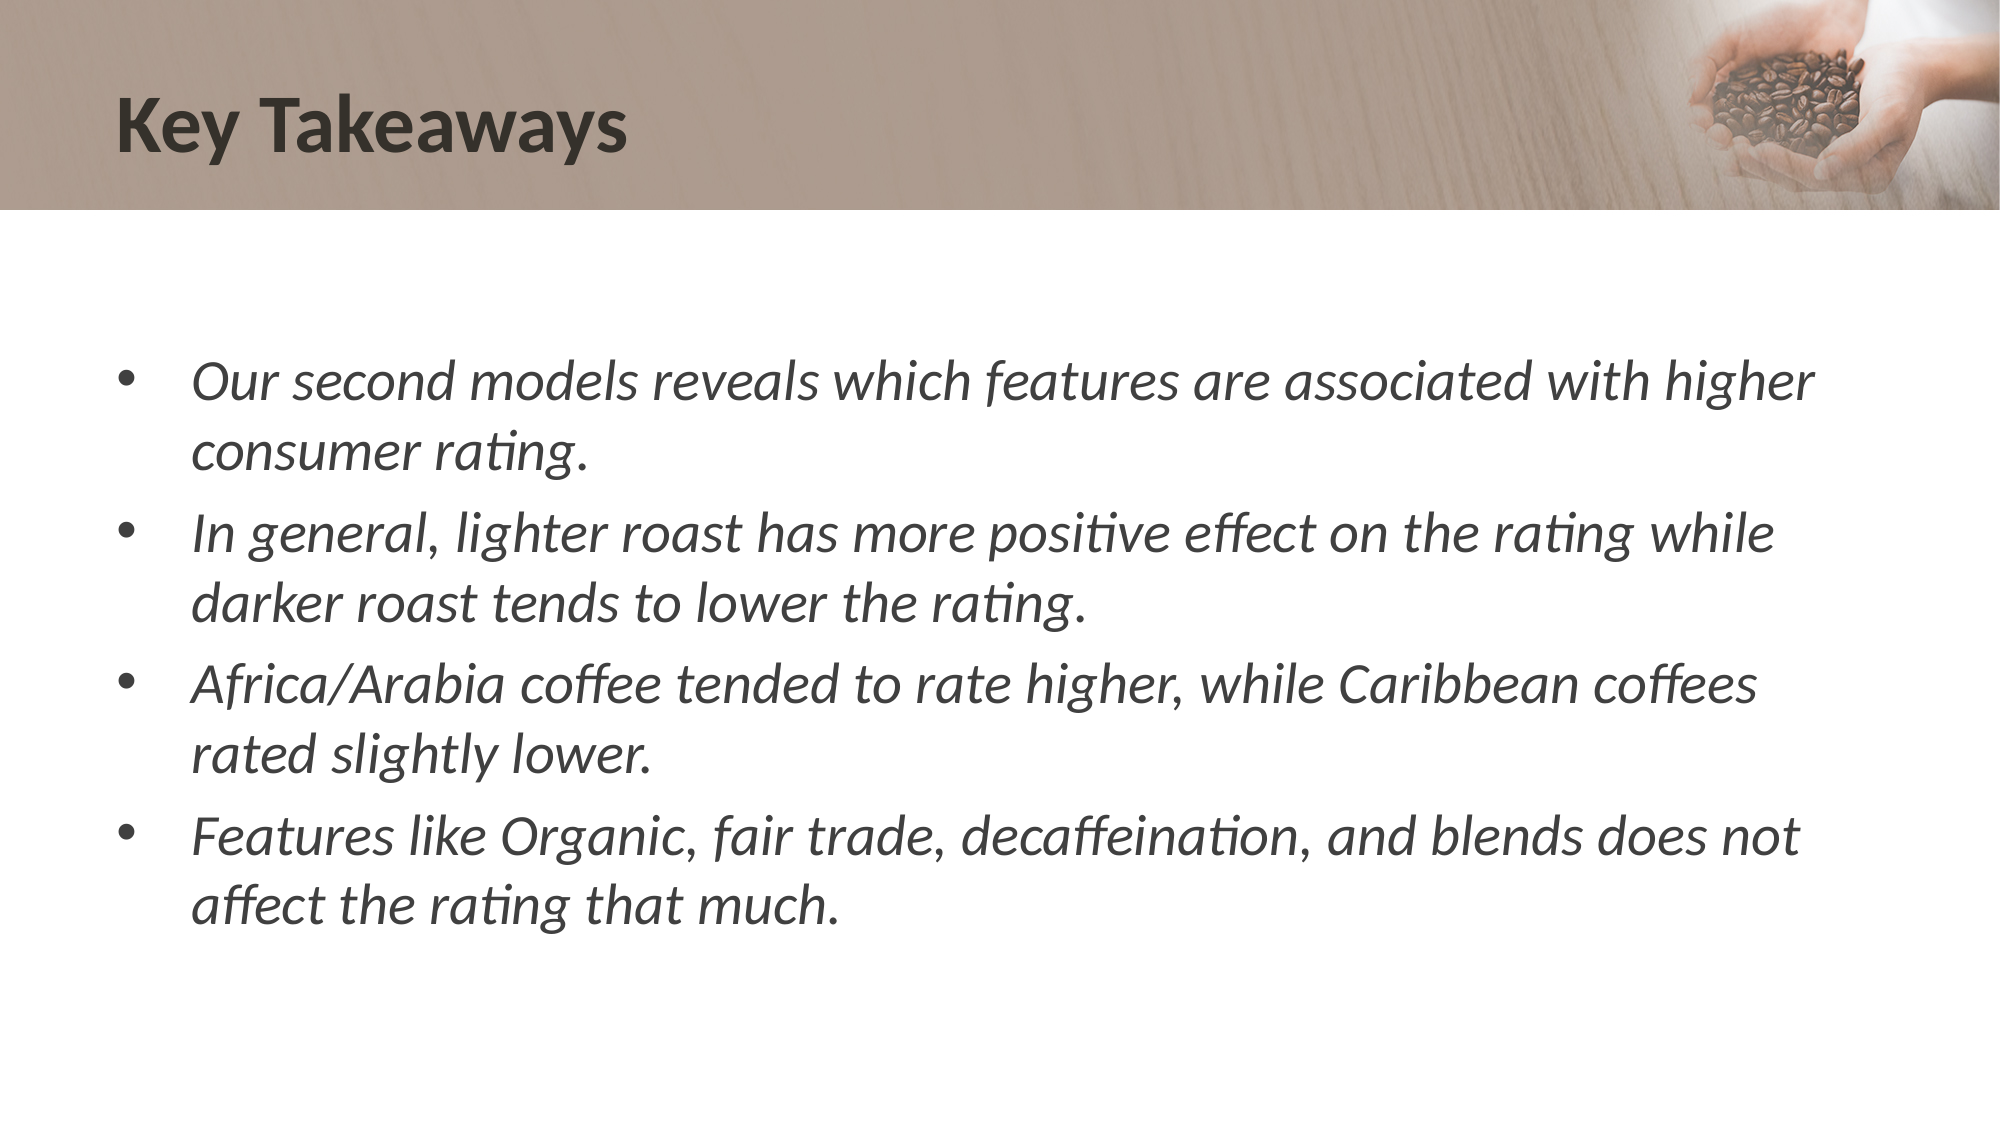

# Key Takeaways
Our second models reveals which features are associated with higher consumer rating.
In general, lighter roast has more positive effect on the rating while      darker roast tends to lower the rating.
Africa/Arabia coffee tended to rate higher, while Caribbean coffees rated slightly lower.
Features like Organic, fair trade, decaffeination, and blends does not affect the rating that much.